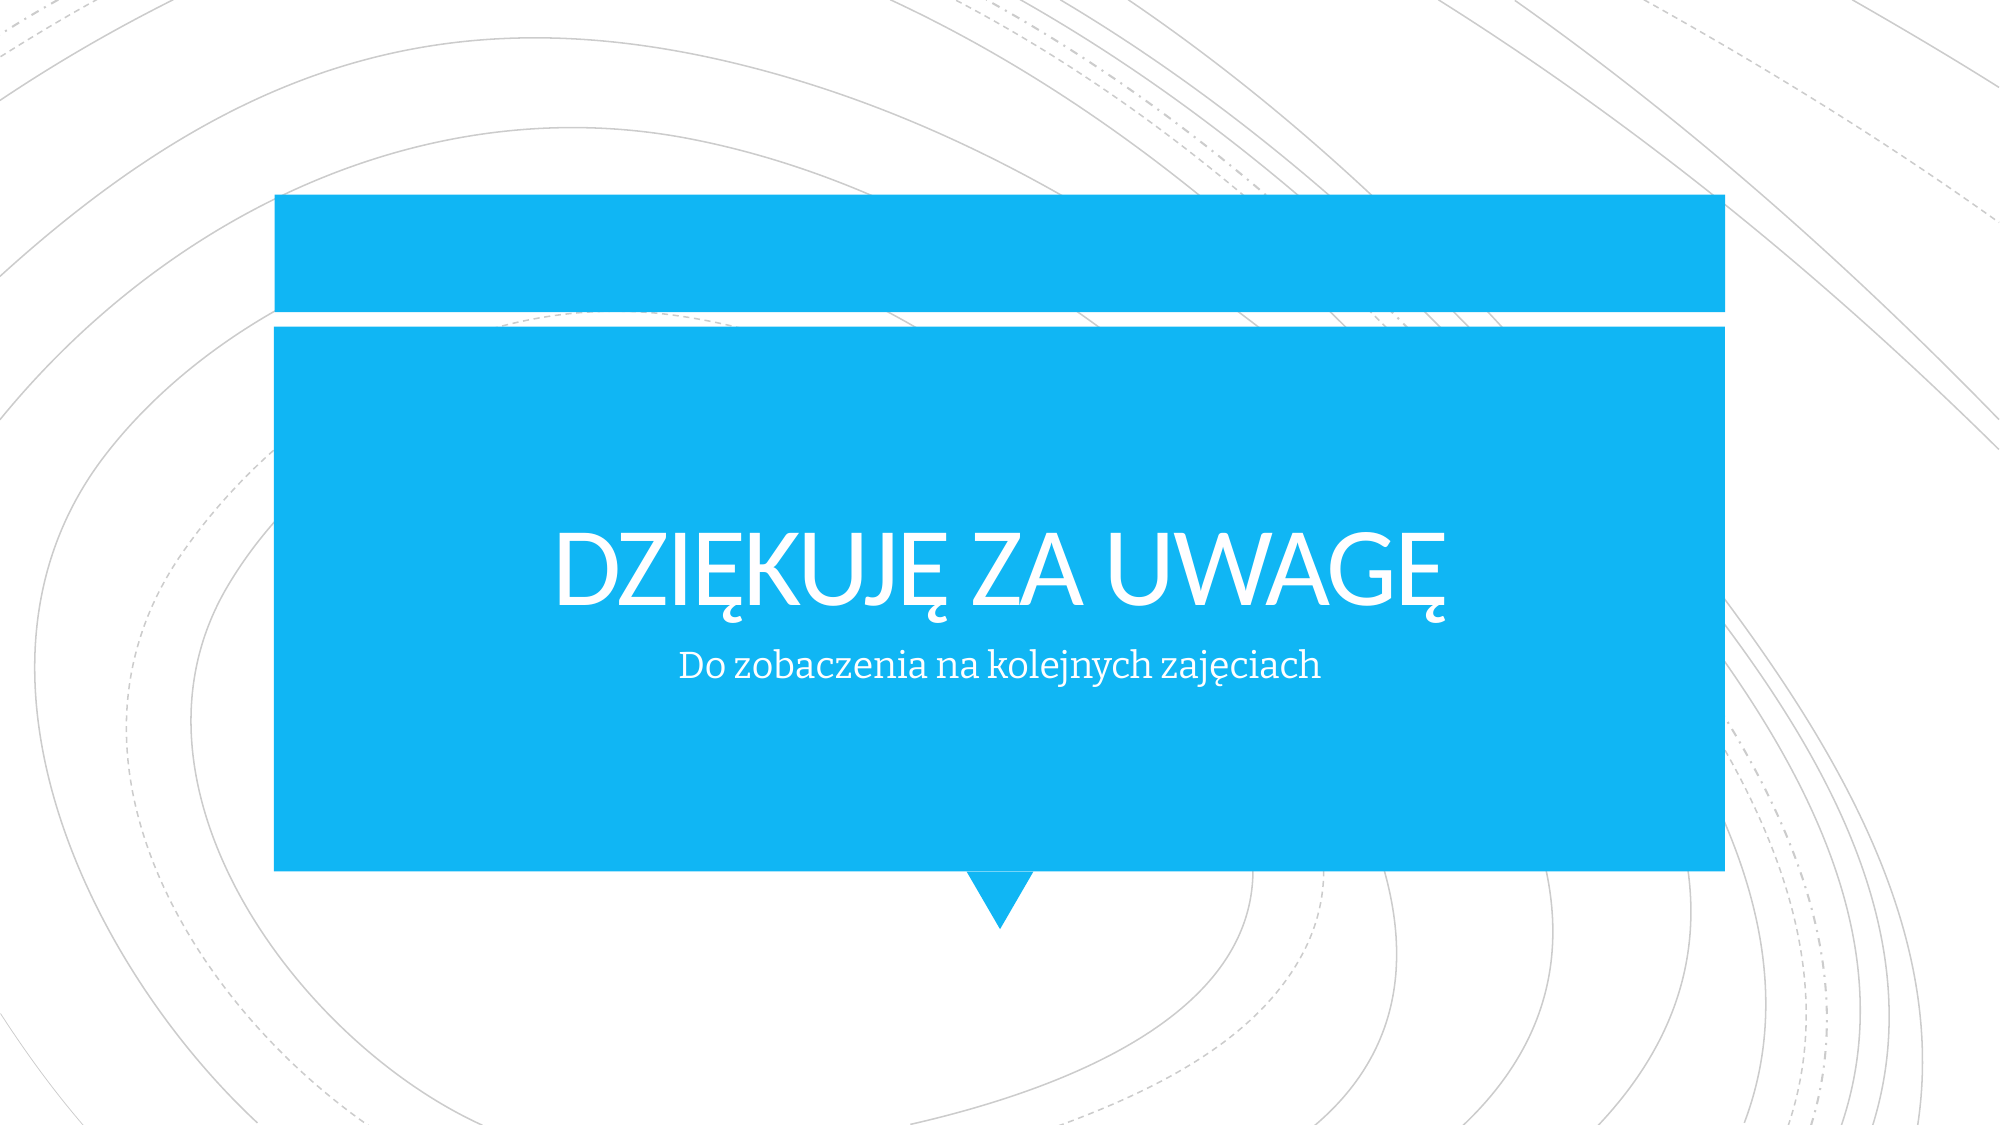

# DZIĘKUJĘ ZA UWAGĘ
Do zobaczenia na kolejnych zajęciach